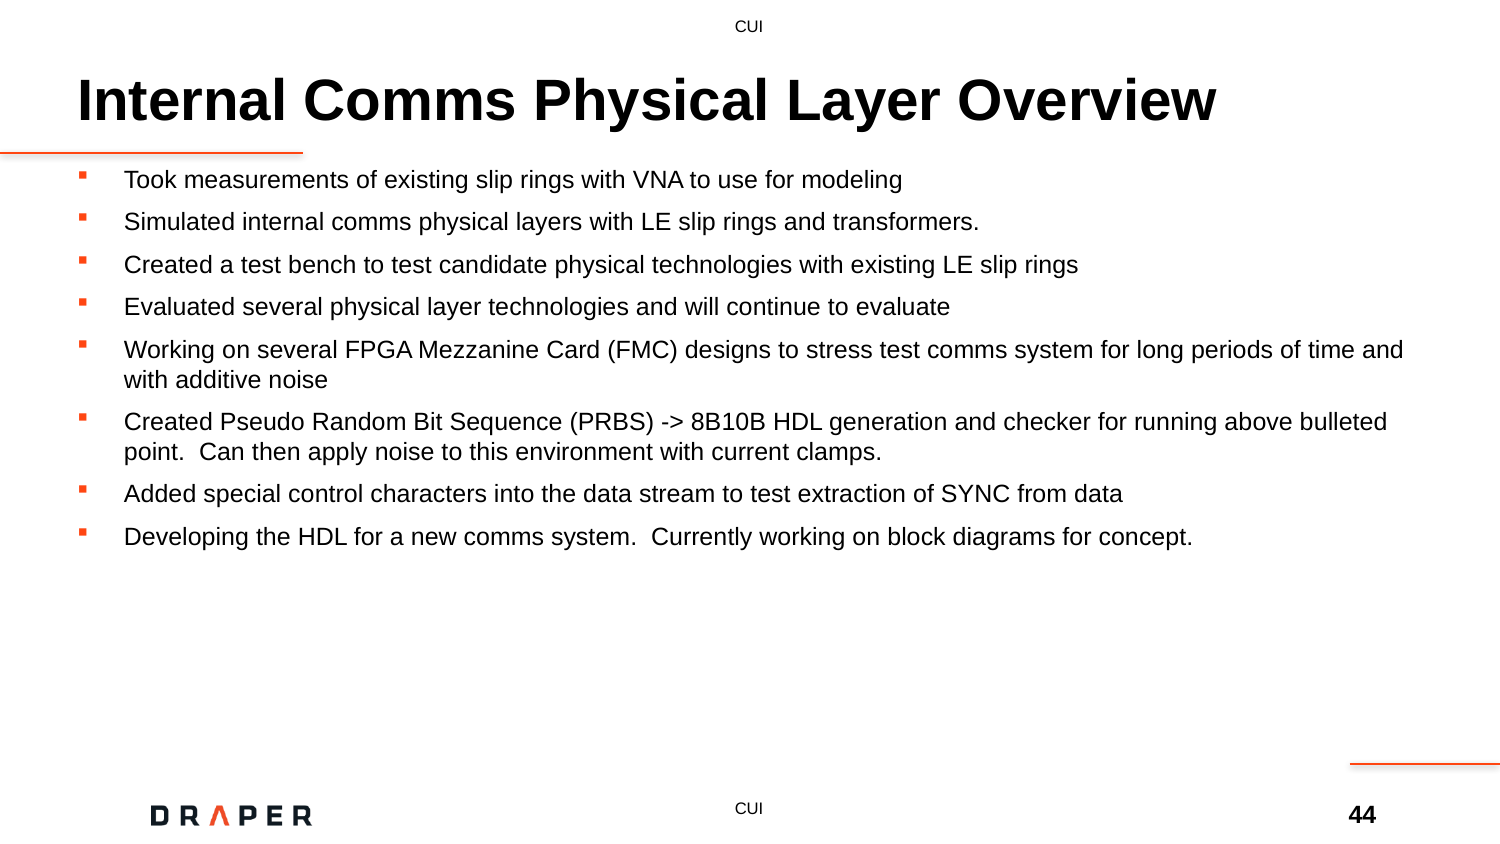

# Internal Comms Physical Layer Overview
Took measurements of existing slip rings with VNA to use for modeling
Simulated internal comms physical layers with LE slip rings and transformers.
Created a test bench to test candidate physical technologies with existing LE slip rings
Evaluated several physical layer technologies and will continue to evaluate
Working on several FPGA Mezzanine Card (FMC) designs to stress test comms system for long periods of time and with additive noise
Created Pseudo Random Bit Sequence (PRBS) -> 8B10B HDL generation and checker for running above bulleted point.  Can then apply noise to this environment with current clamps.
Added special control characters into the data stream to test extraction of SYNC from data
Developing the HDL for a new comms system.  Currently working on block diagrams for concept.
44